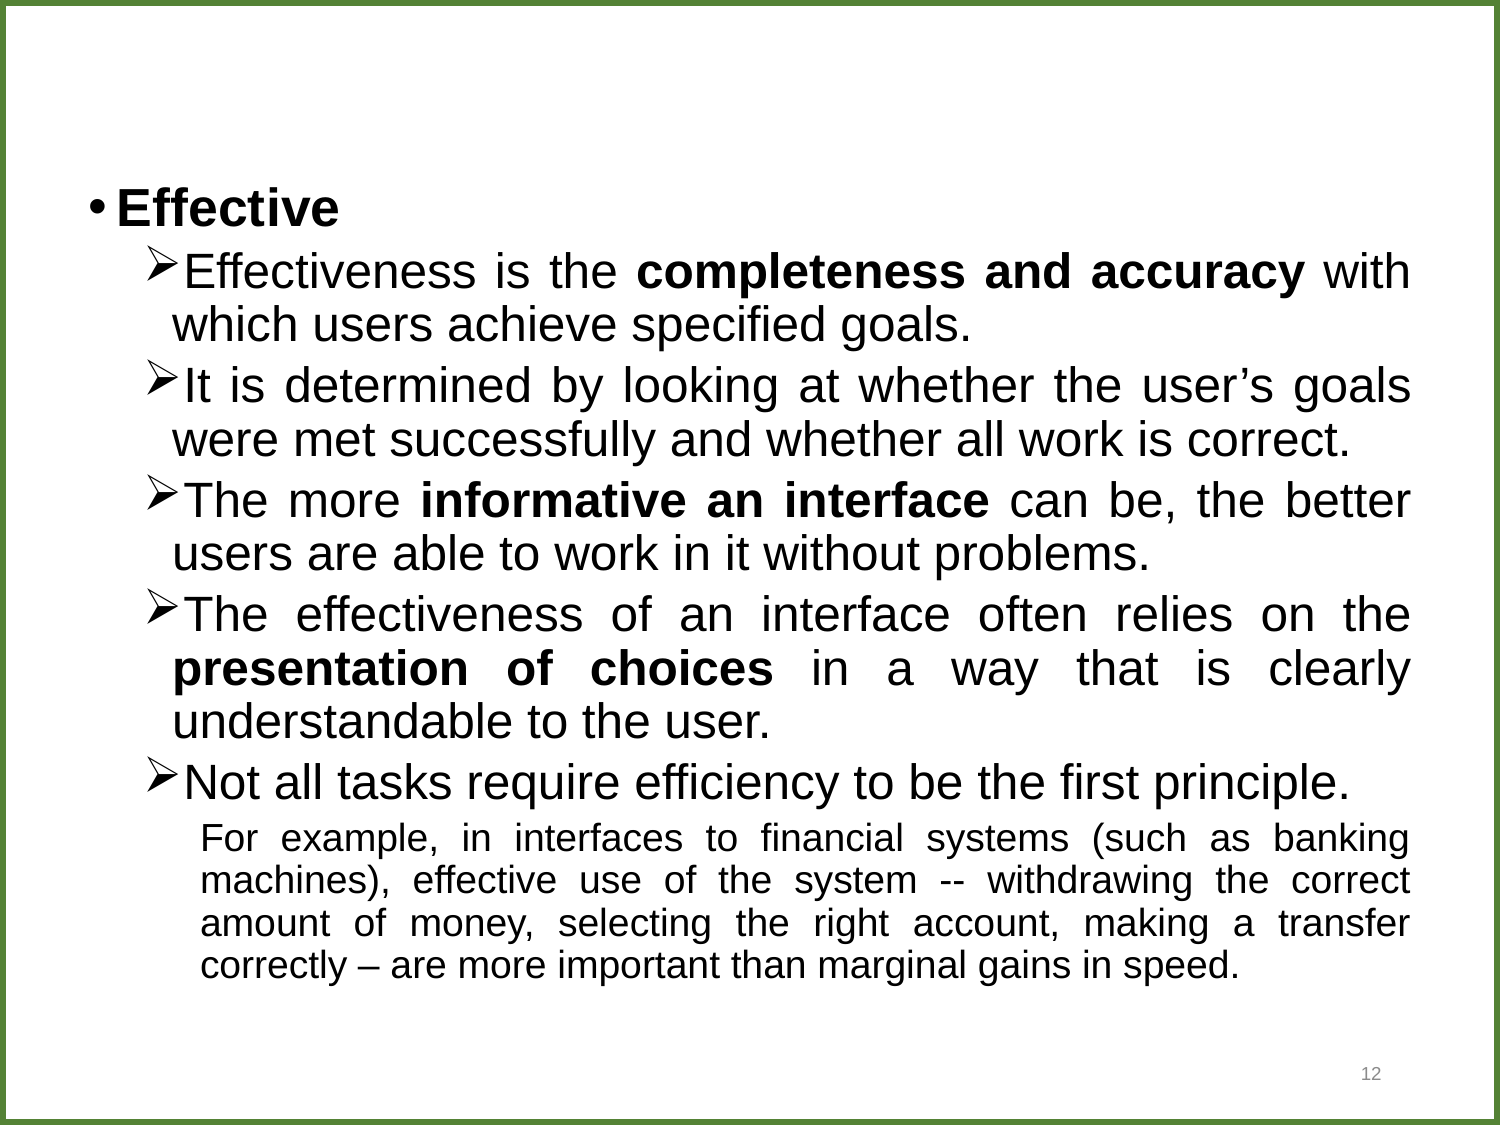

#
Effective
Effectiveness is the completeness and accuracy with which users achieve specified goals.
It is determined by looking at whether the user’s goals were met successfully and whether all work is correct.
The more informative an interface can be, the better users are able to work in it without problems.
The effectiveness of an interface often relies on the presentation of choices in a way that is clearly understandable to the user.
Not all tasks require efficiency to be the first principle.
For example, in interfaces to financial systems (such as banking machines), effective use of the system -- withdrawing the correct amount of money, selecting the right account, making a transfer correctly – are more important than marginal gains in speed.

12